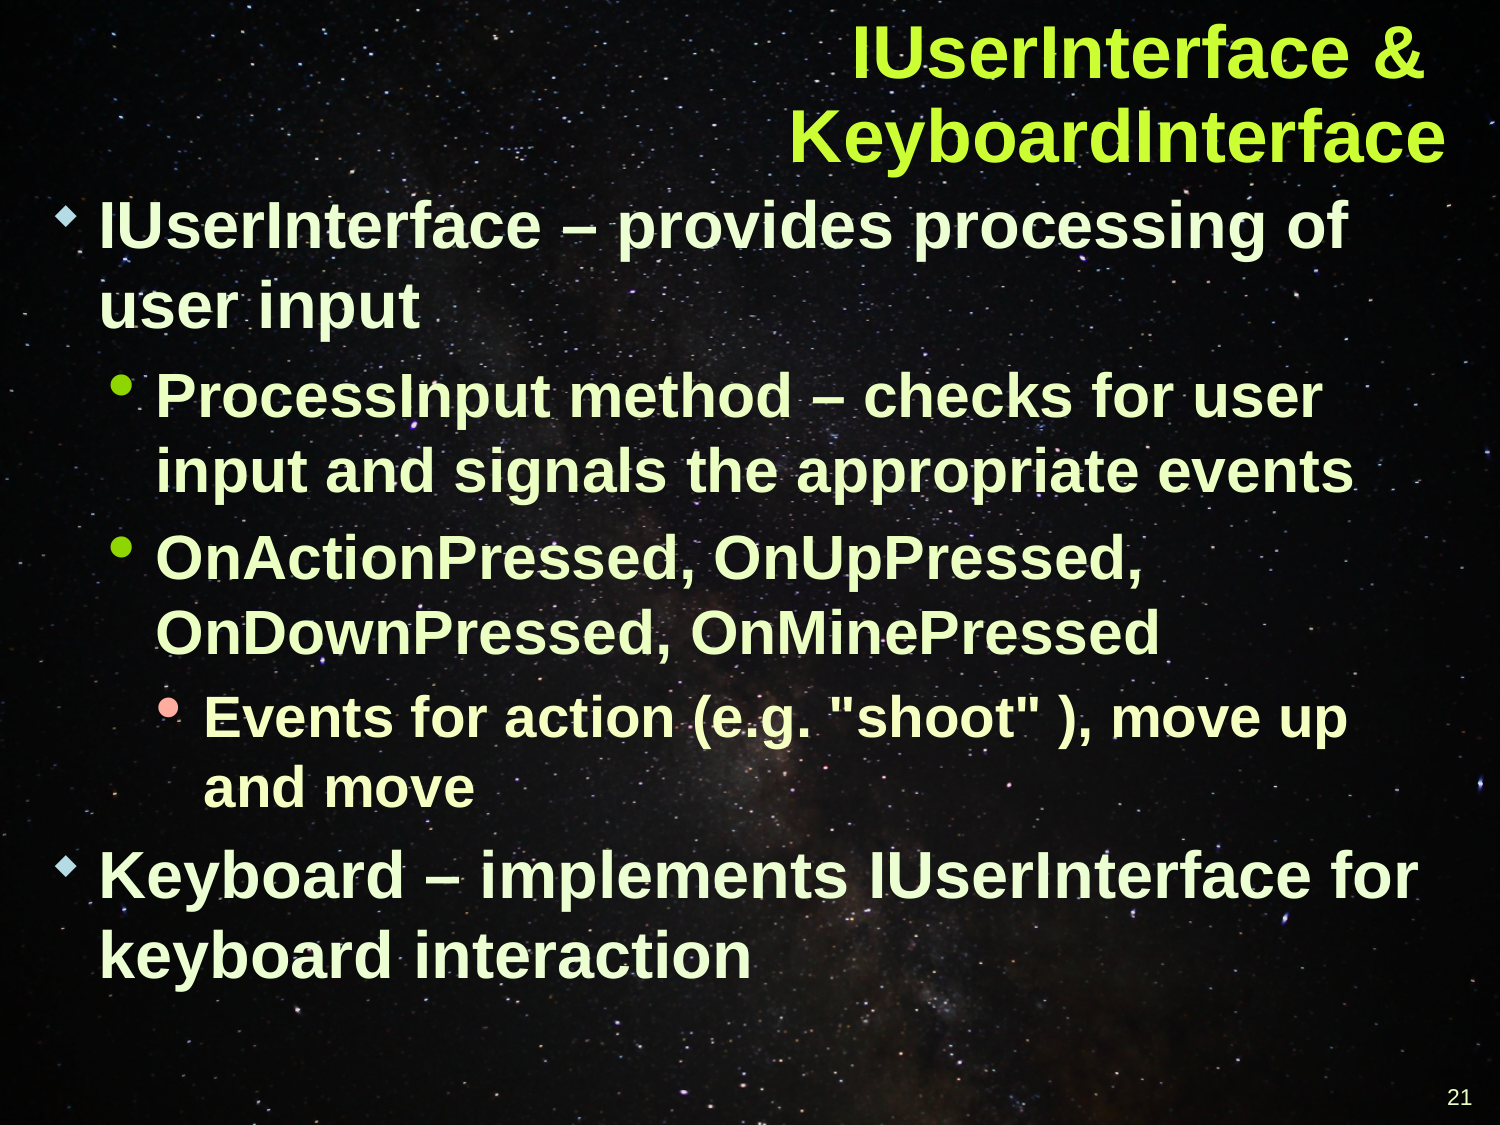

# IUserInterface & KeyboardInterface
IUserInterface – provides processing of user input
ProcessInput method – checks for user input and signals the appropriate events
OnActionPressed, OnUpPressed, OnDownPressed, OnMinePressed
Events for action (e.g. "shoot" ), move up and move
Keyboard – implements IUserInterface for keyboard interaction
21